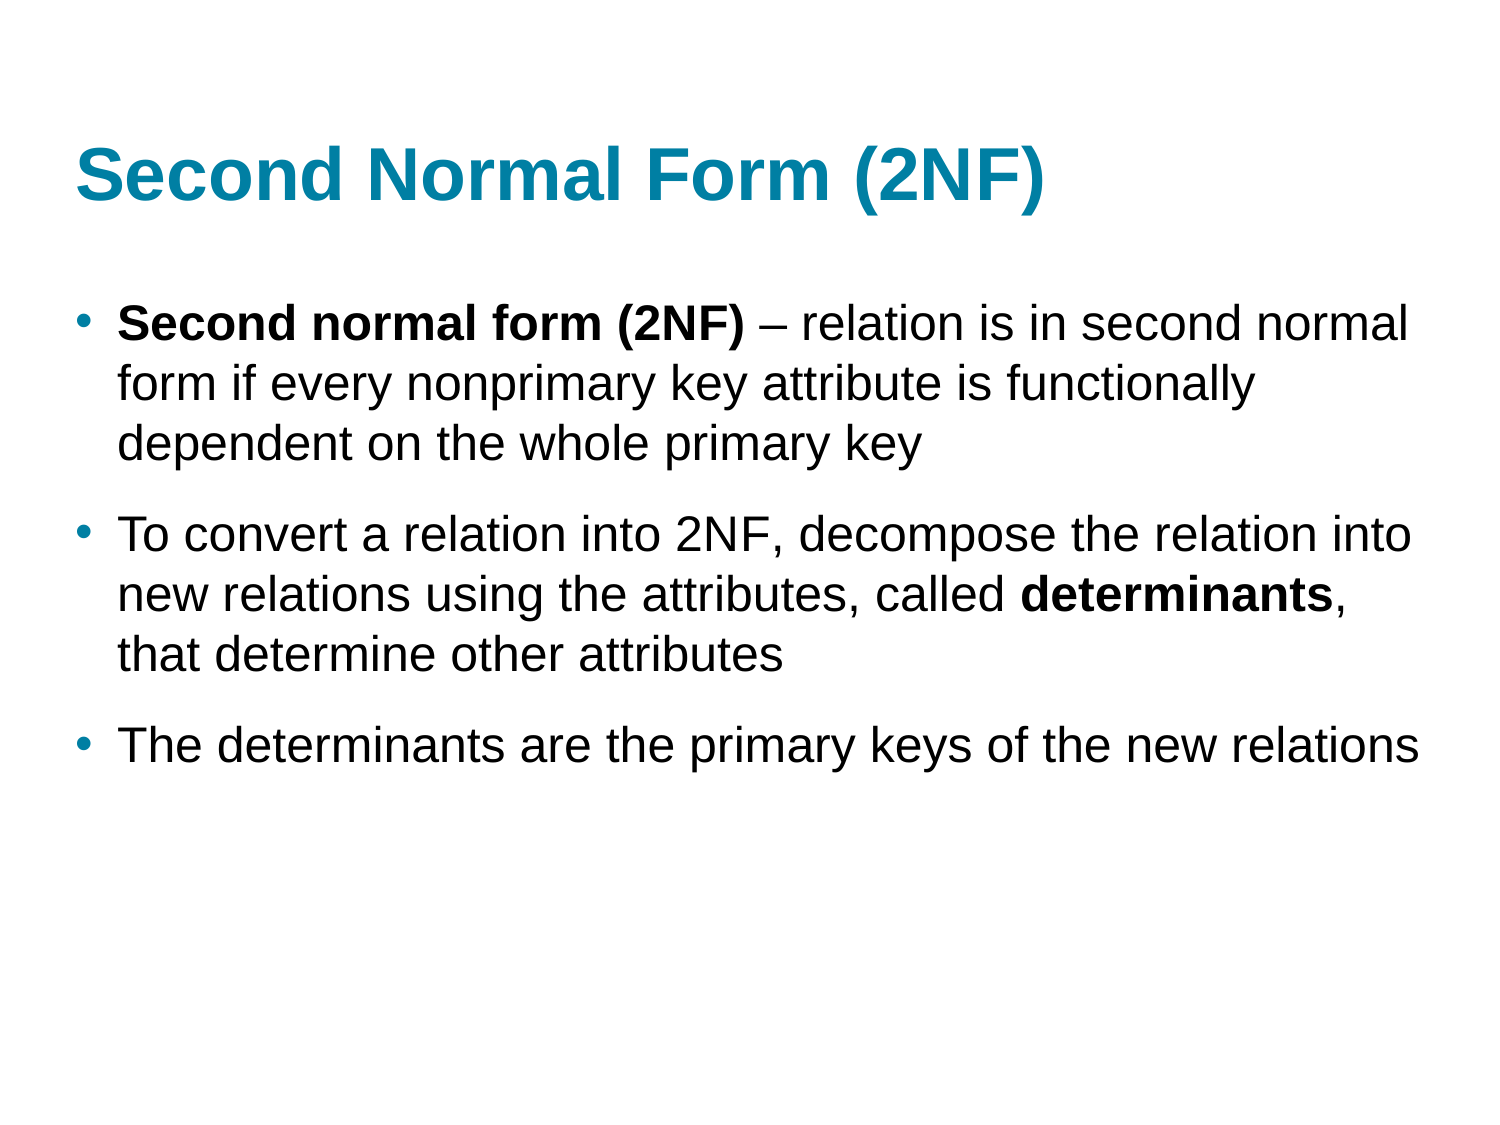

# Second Normal Form (2N F)
Second normal form (2N F) – relation is in second normal form if every nonprimary key attribute is functionally dependent on the whole primary key
To convert a relation into 2N F , decompose the relation into new relations using the attributes, called determinants, that determine other attributes
The determinants are the primary keys of the new relations